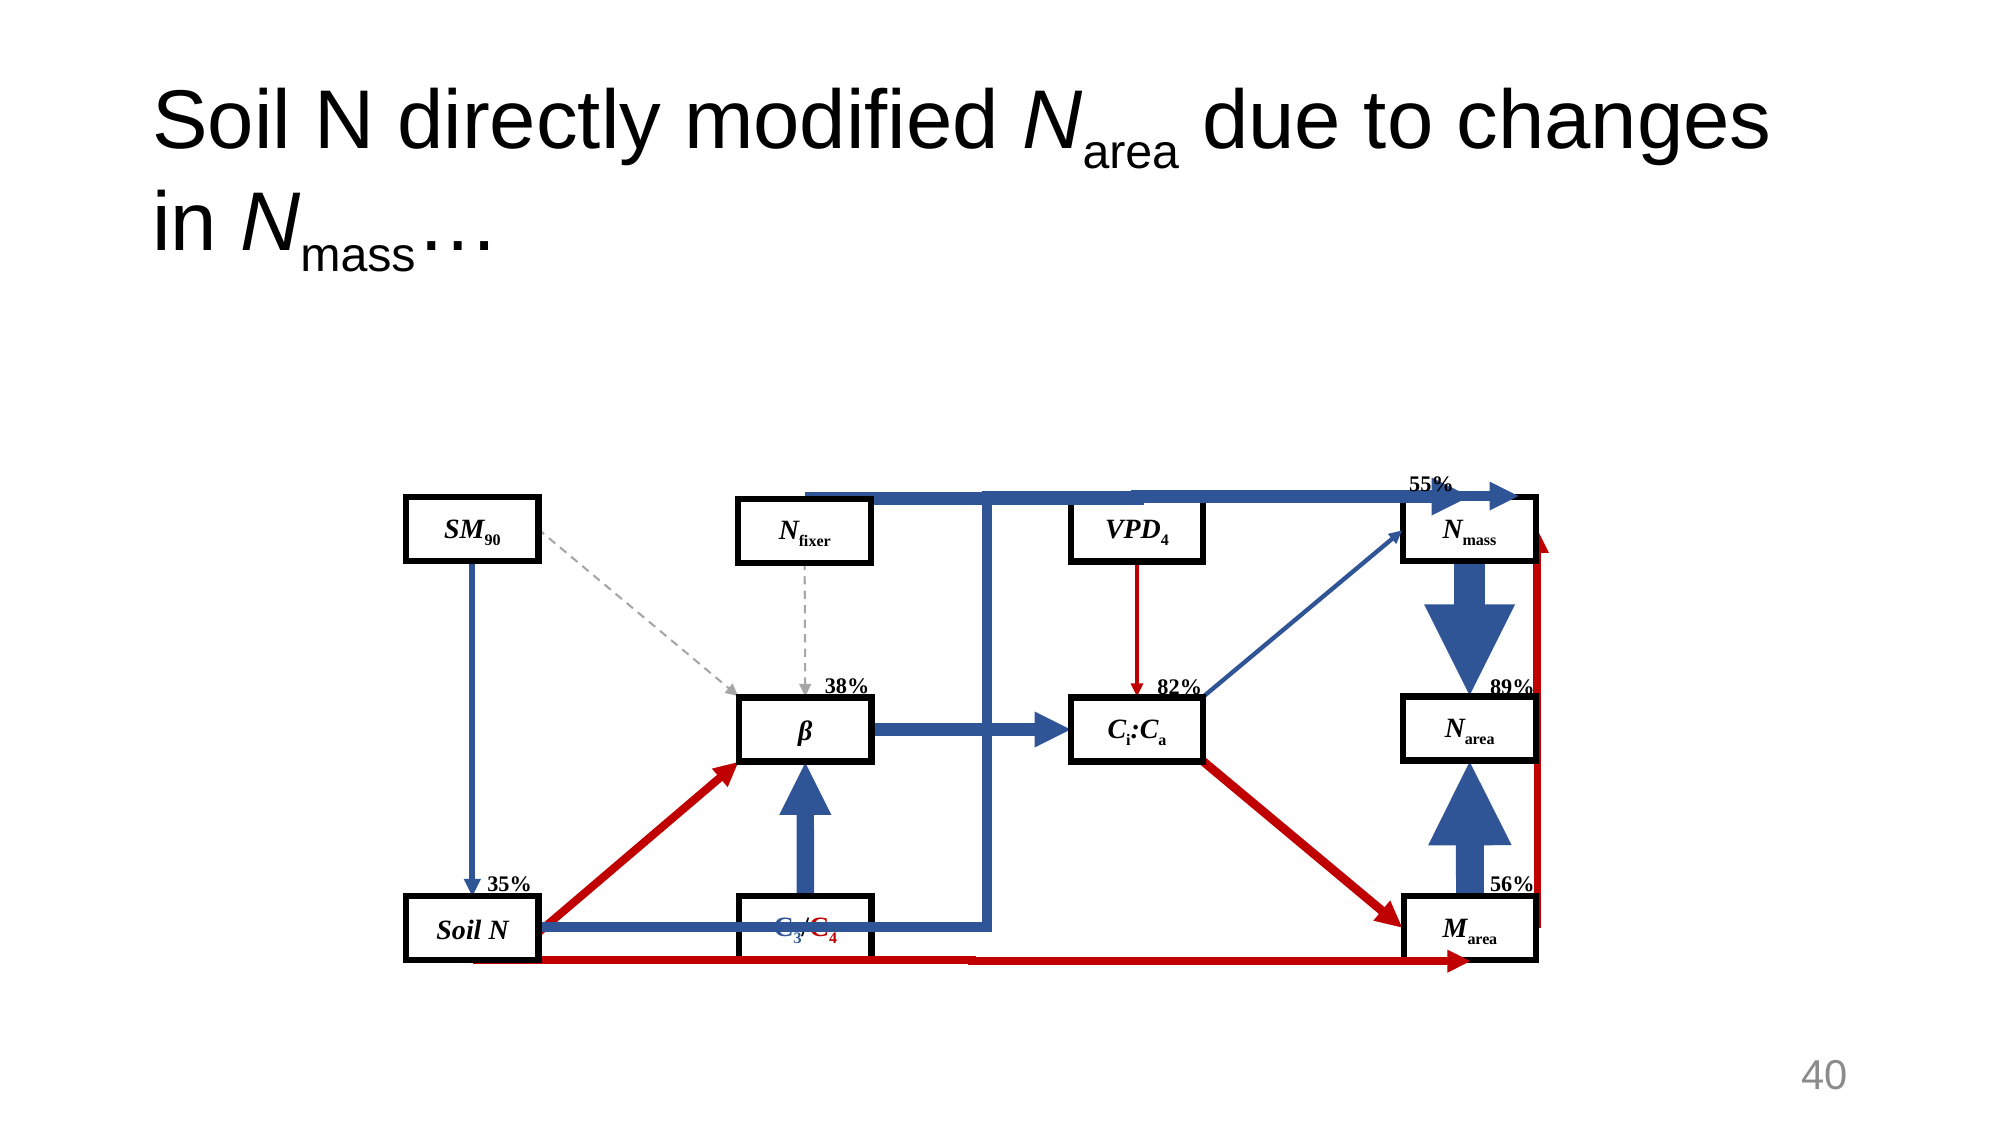

# Soil N directly modified Narea due to changes in Nmass…
55%
SM90
Nmass
VPD4
Nfixer

38%
82%
89%
Νarea
β
Ci:Ca
56%
35%
C3/C4
Soil N
Marea
40